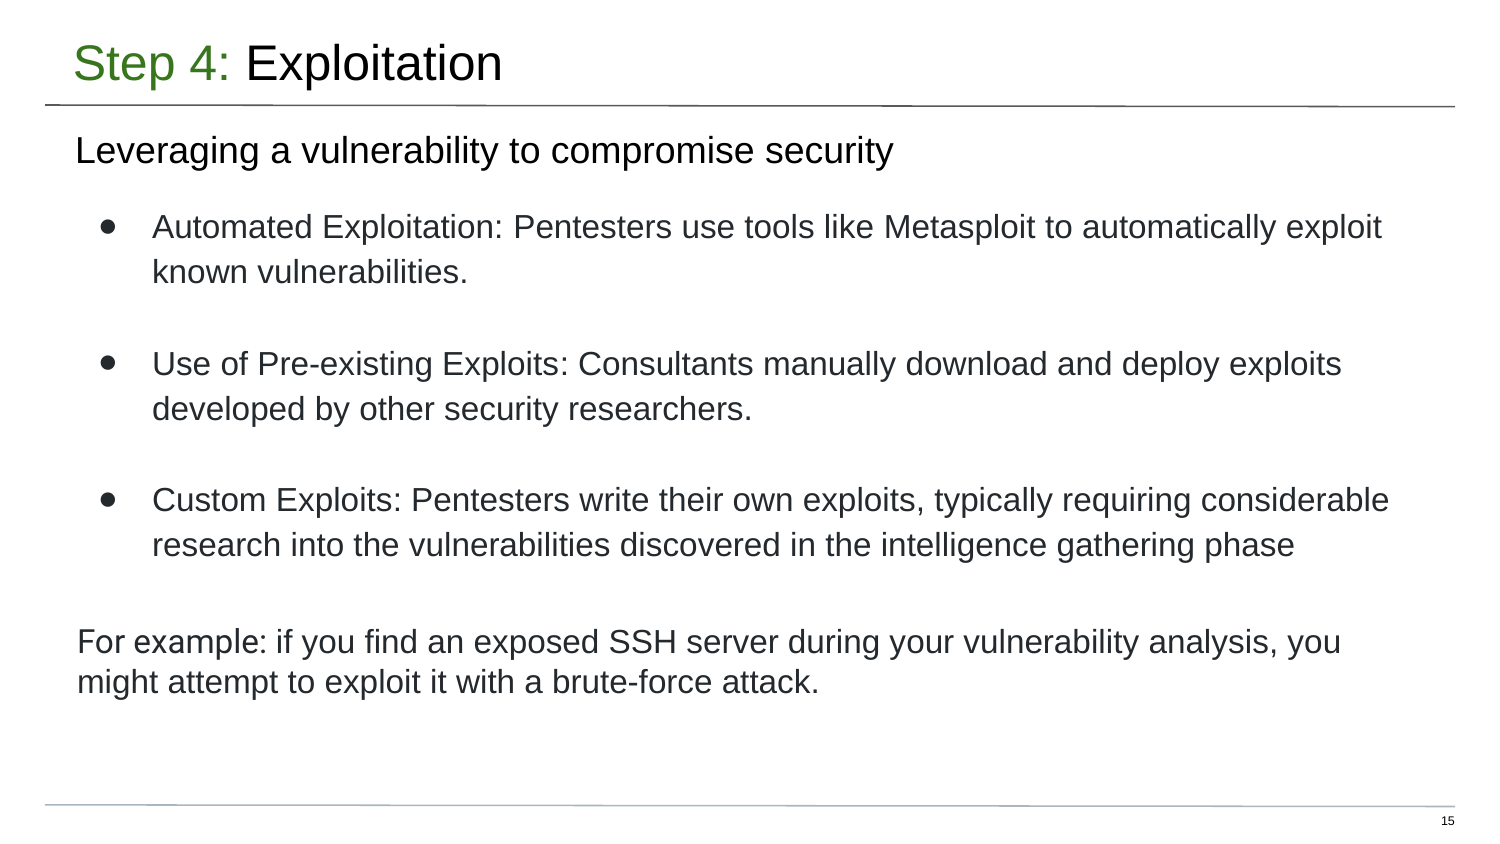

# Step 4: Exploitation
Leveraging a vulnerability to compromise security
Automated Exploitation: Pentesters use tools like Metasploit to automatically exploit known vulnerabilities.

Use of Pre-existing Exploits: Consultants manually download and deploy exploits developed by other security researchers.

Custom Exploits: Pentesters write their own exploits, typically requiring considerable research into the vulnerabilities discovered in the intelligence gathering phase

For example: if you find an exposed SSH server during your vulnerability analysis, you might attempt to exploit it with a brute-force attack.

15